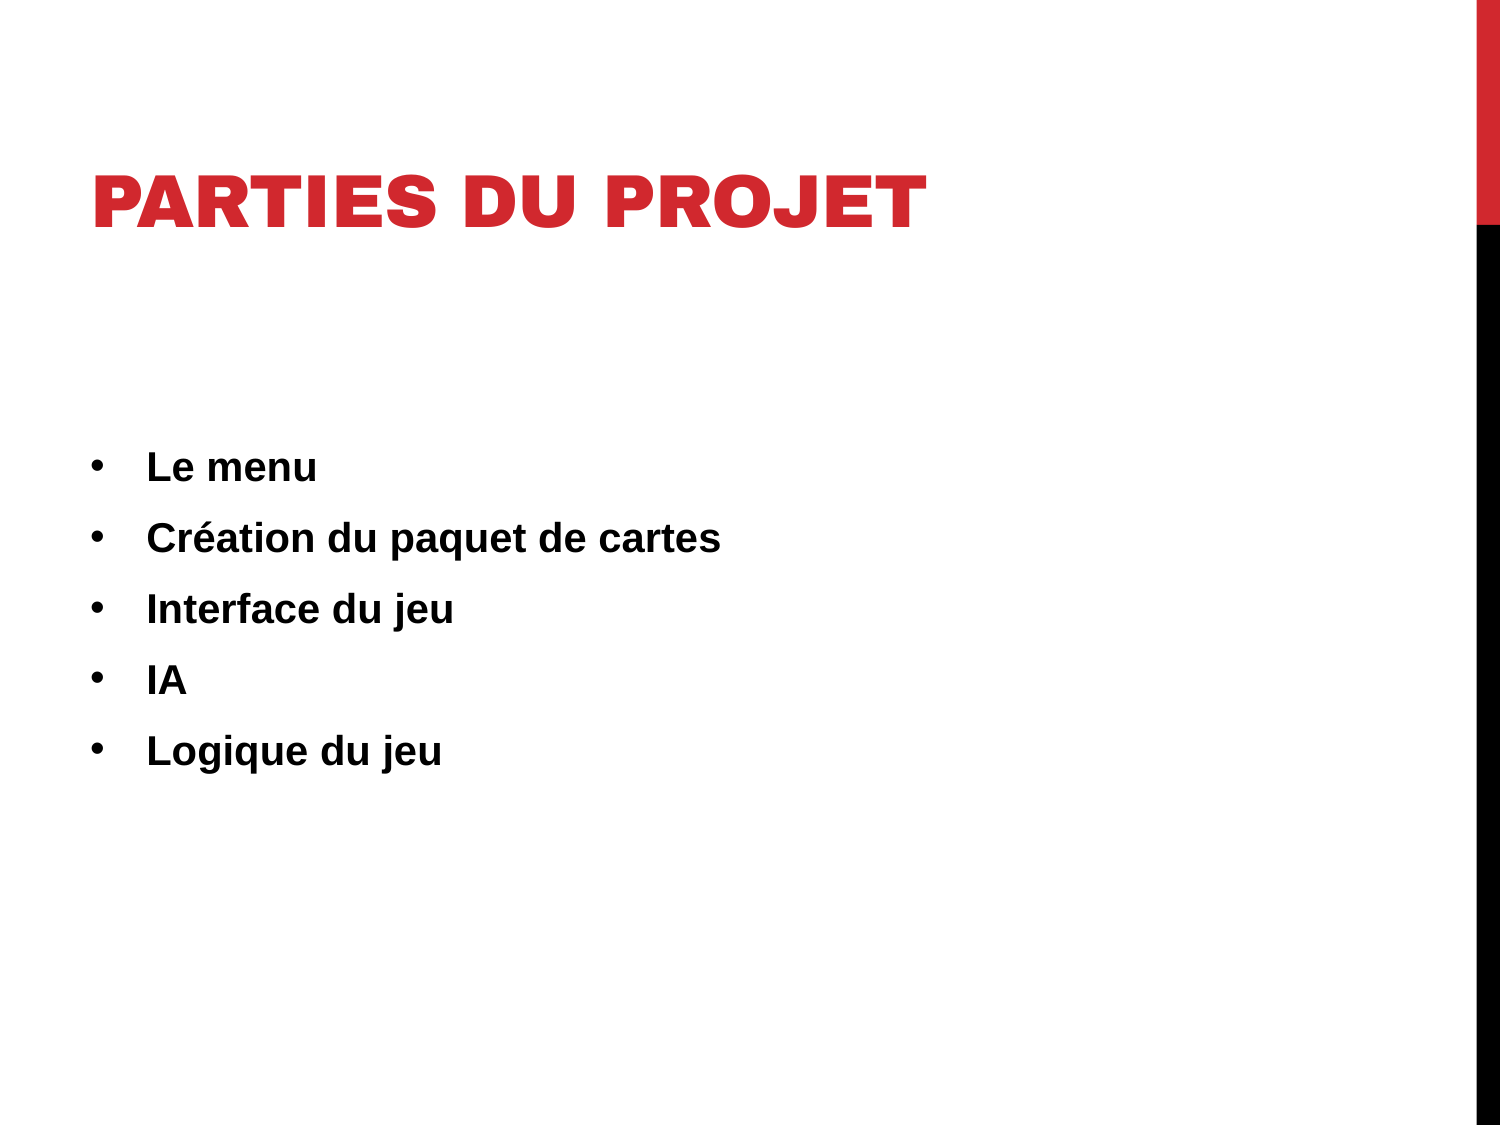

# Parties du projet

Le menu
Création du paquet de cartes
Interface du jeu
IA
Logique du jeu